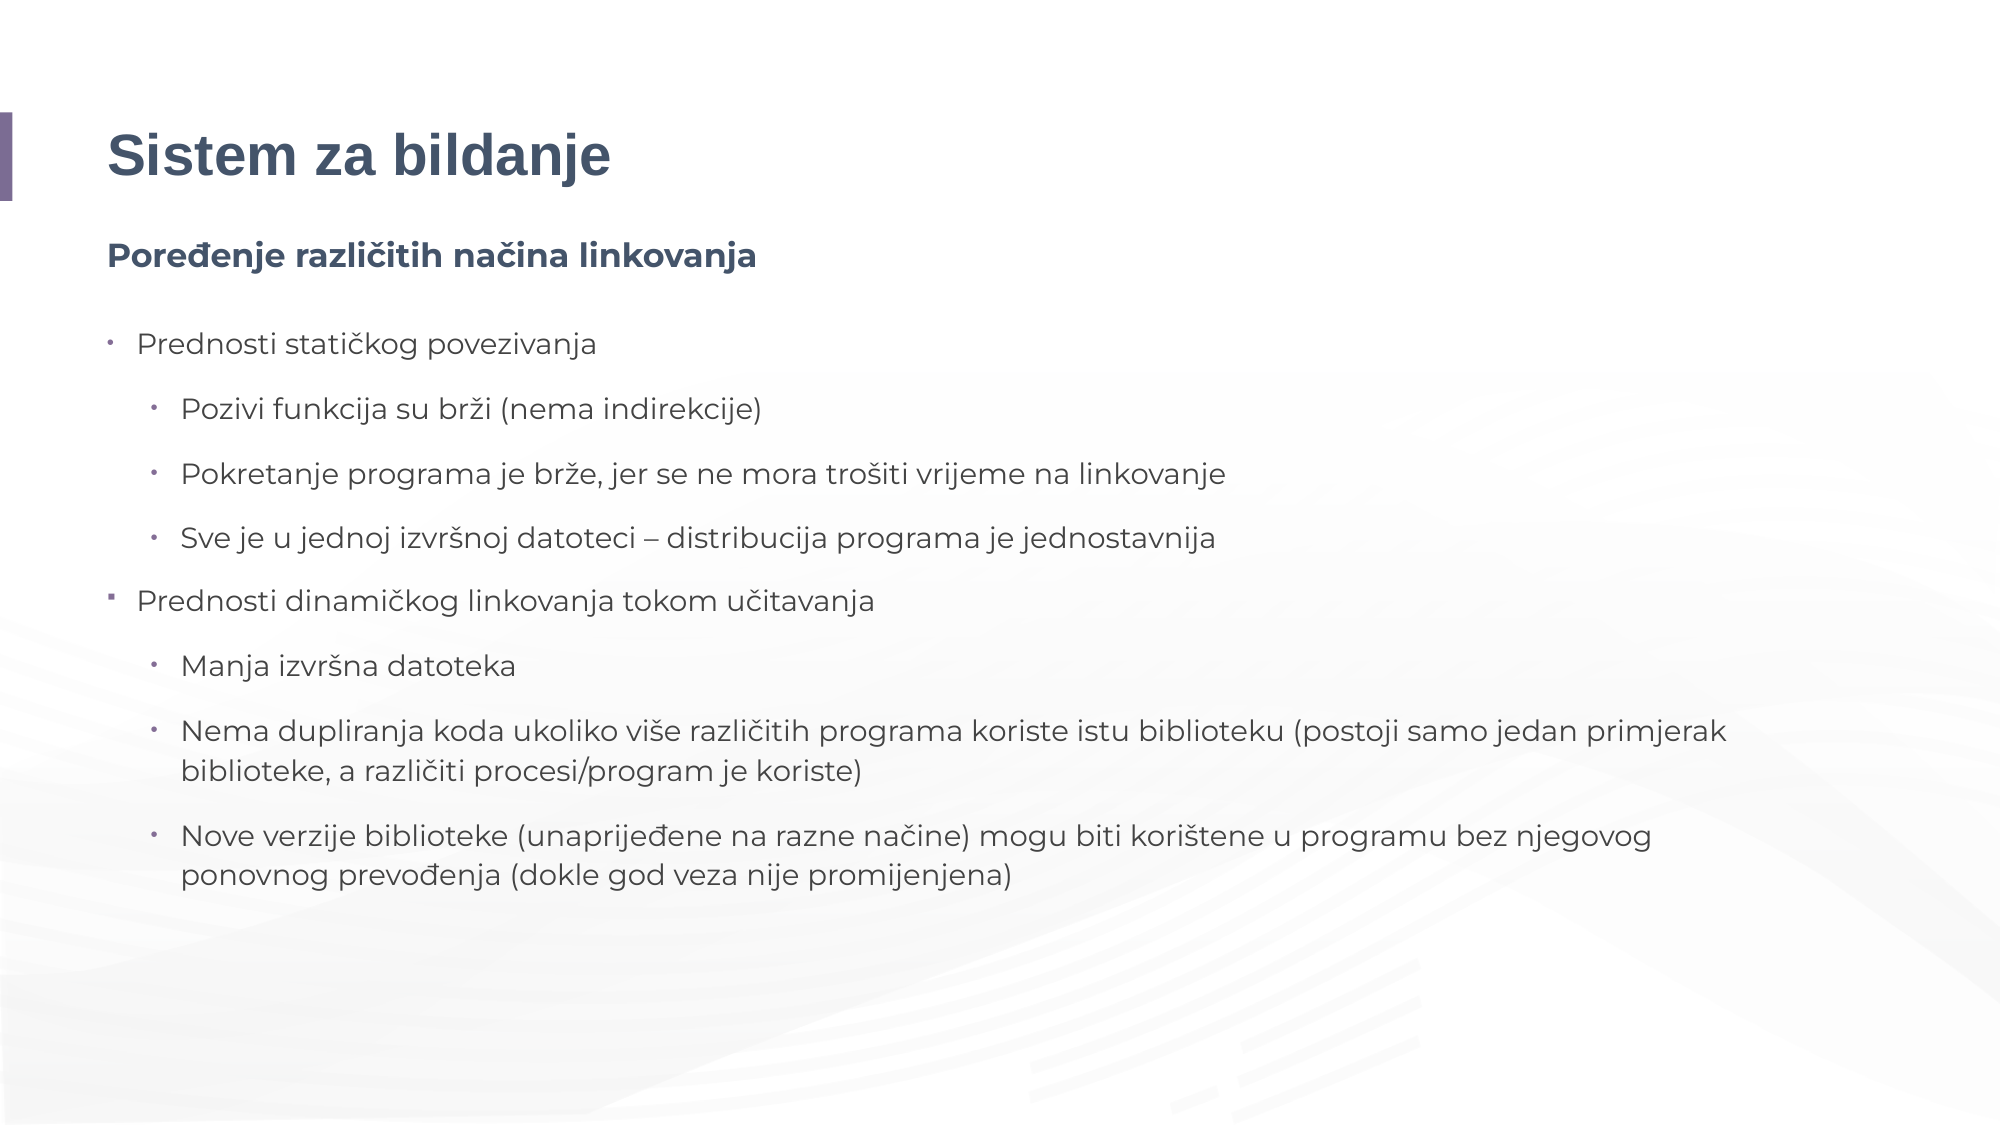

# Sistem za bildanje
Poređenje različitih načina linkovanja

Prednosti statičkog povezivanja
Pozivi funkcija su brži (nema indirekcije)
Pokretanje programa je brže, jer se ne mora trošiti vrijeme na linkovanje
Sve je u jednoj izvršnoj datoteci – distribucija programa je jednostavnija
Prednosti dinamičkog linkovanja tokom učitavanja
Manja izvršna datoteka
Nema dupliranja koda ukoliko više različitih programa koriste istu biblioteku (postoji samo jedan primjerak biblioteke, a različiti procesi/program je koriste)
Nove verzije biblioteke (unaprijeđene na razne načine) mogu biti korištene u programu bez njegovog ponovnog prevođenja (dokle god veza nije promijenjena)